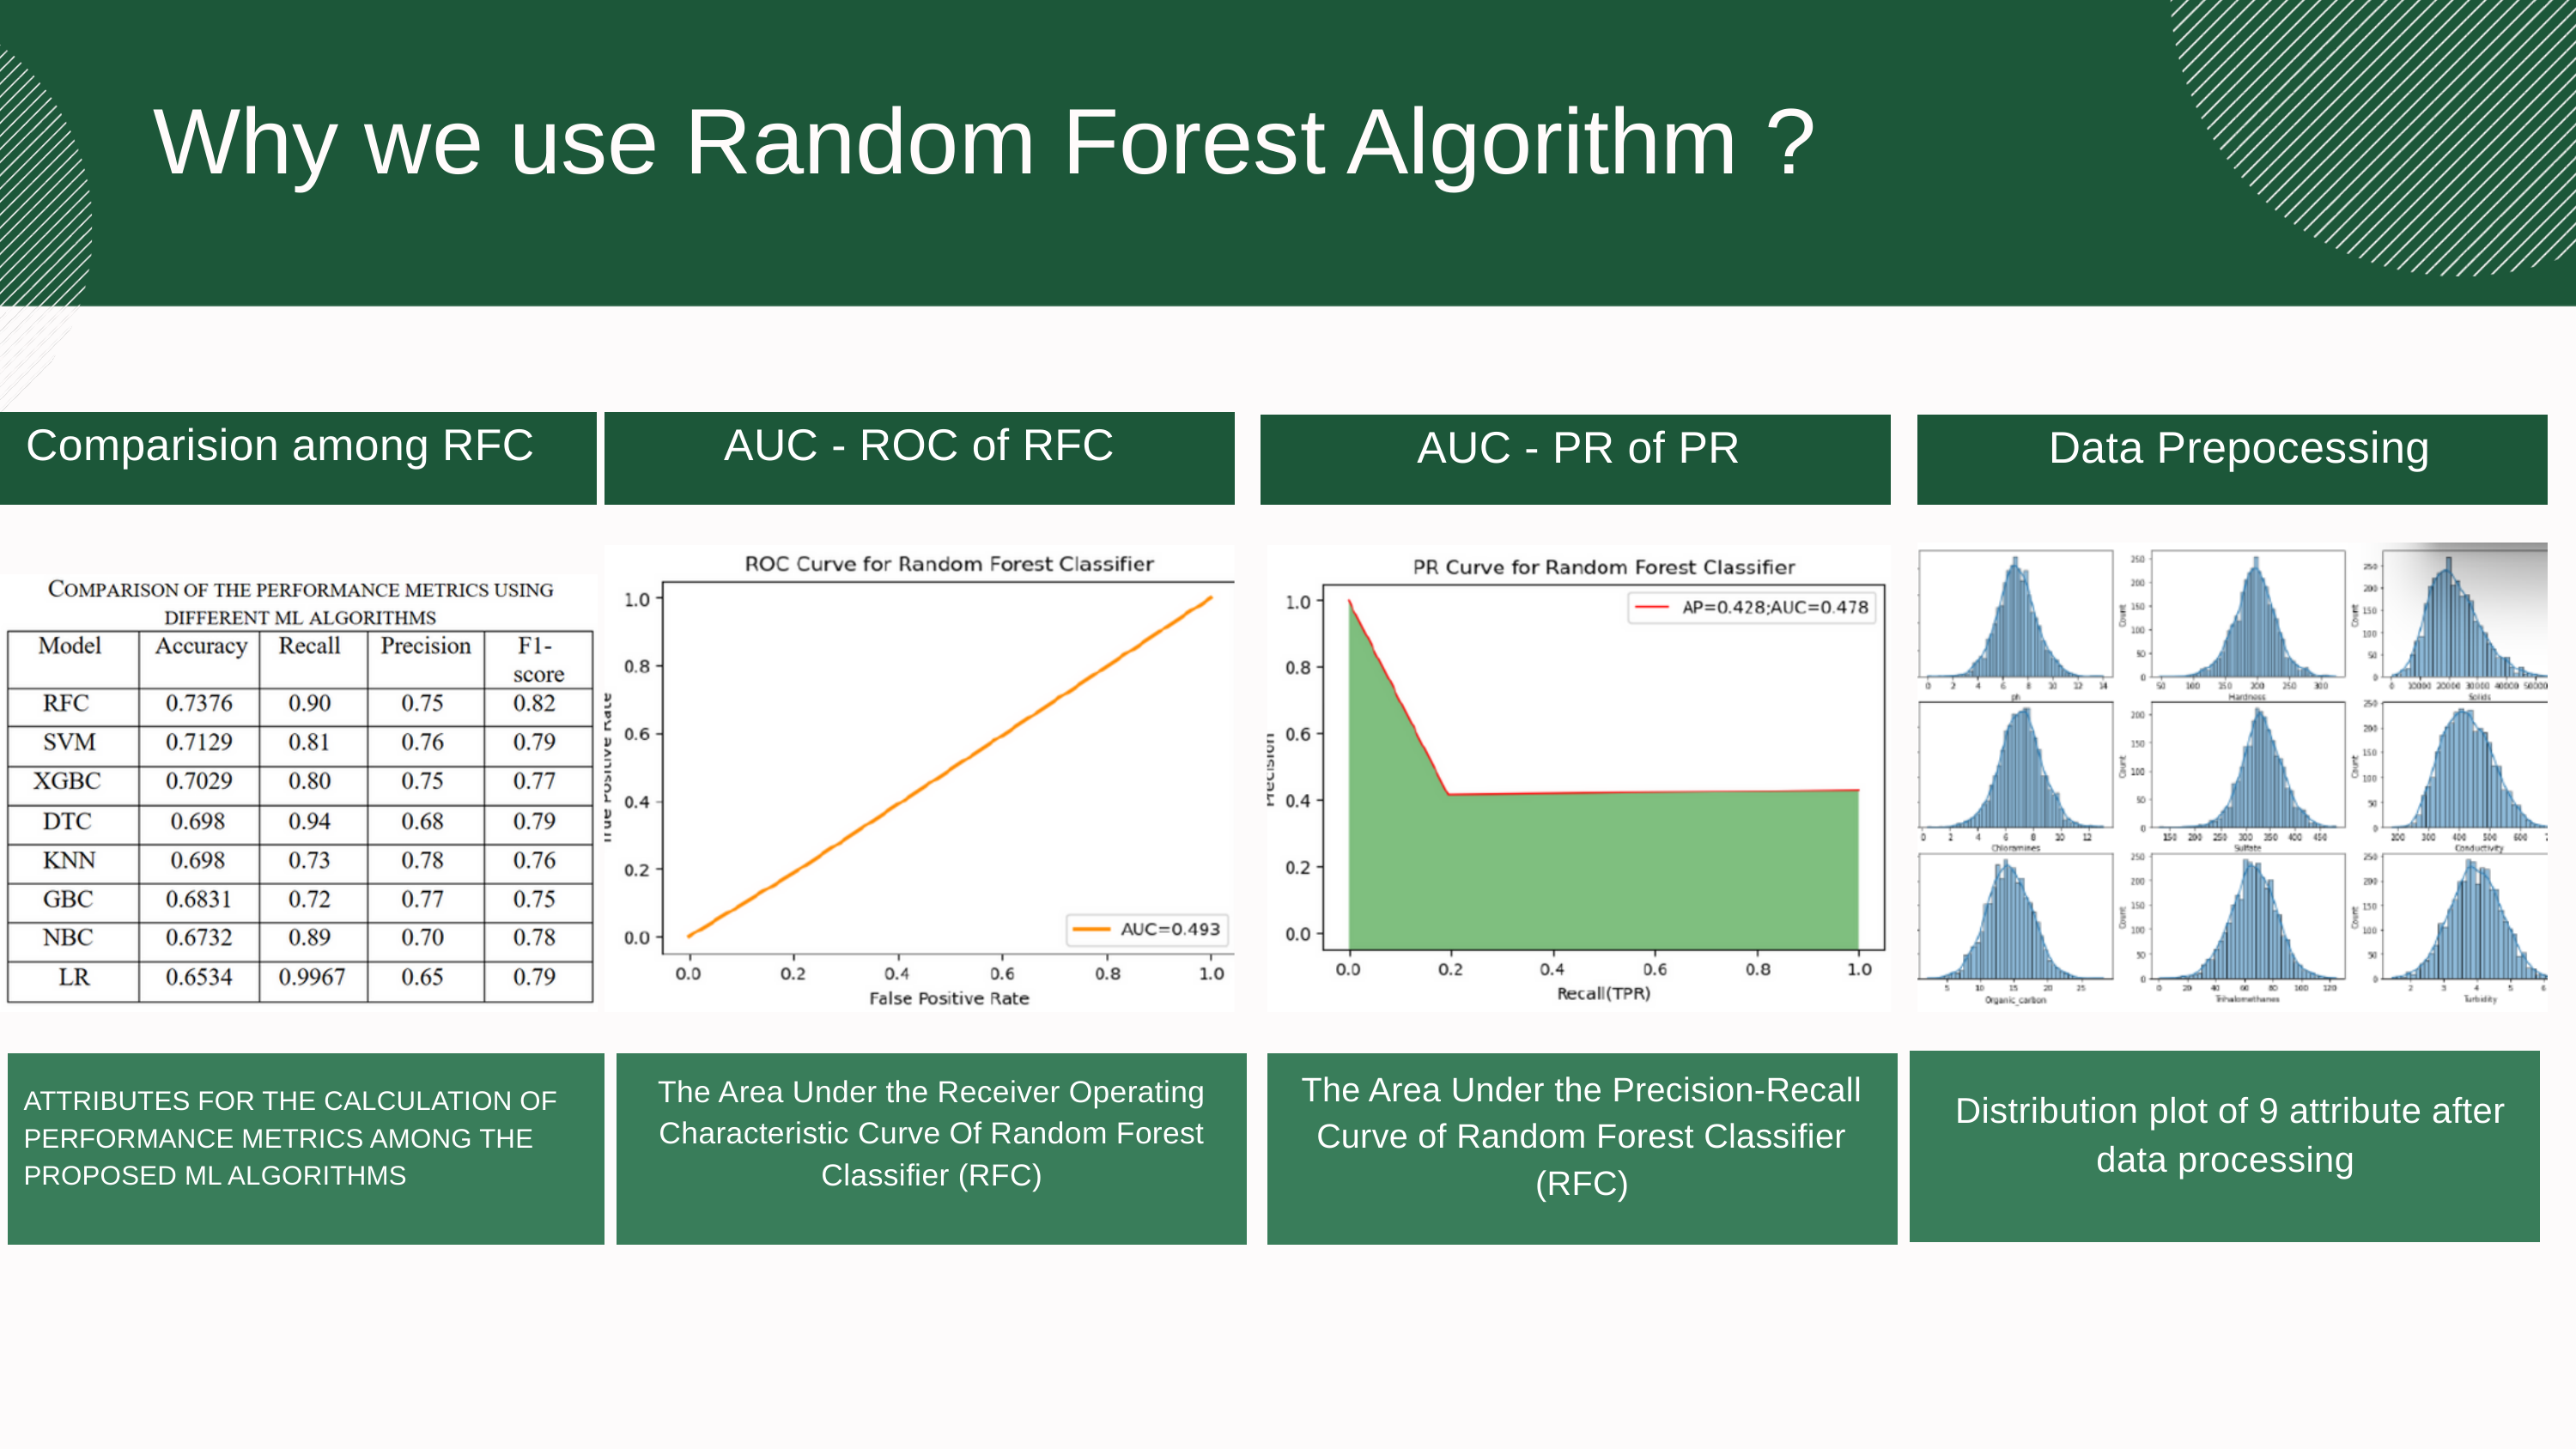

Why we use Random Forest Algorithm ?
Comparision among RFC
AUC - ROC of RFC
AUC - PR of PR
Data Prepocessing

The Area Under the Precision-Recall Curve of Random Forest Classifier (RFC)
The Area Under the Receiver Operating Characteristic Curve Of Random Forest Classifier (RFC)
ATTRIBUTES FOR THE CALCULATION OF PERFORMANCE METRICS AMONG THE PROPOSED ML ALGORITHMS

Distribution plot of 9 attribute after data processing